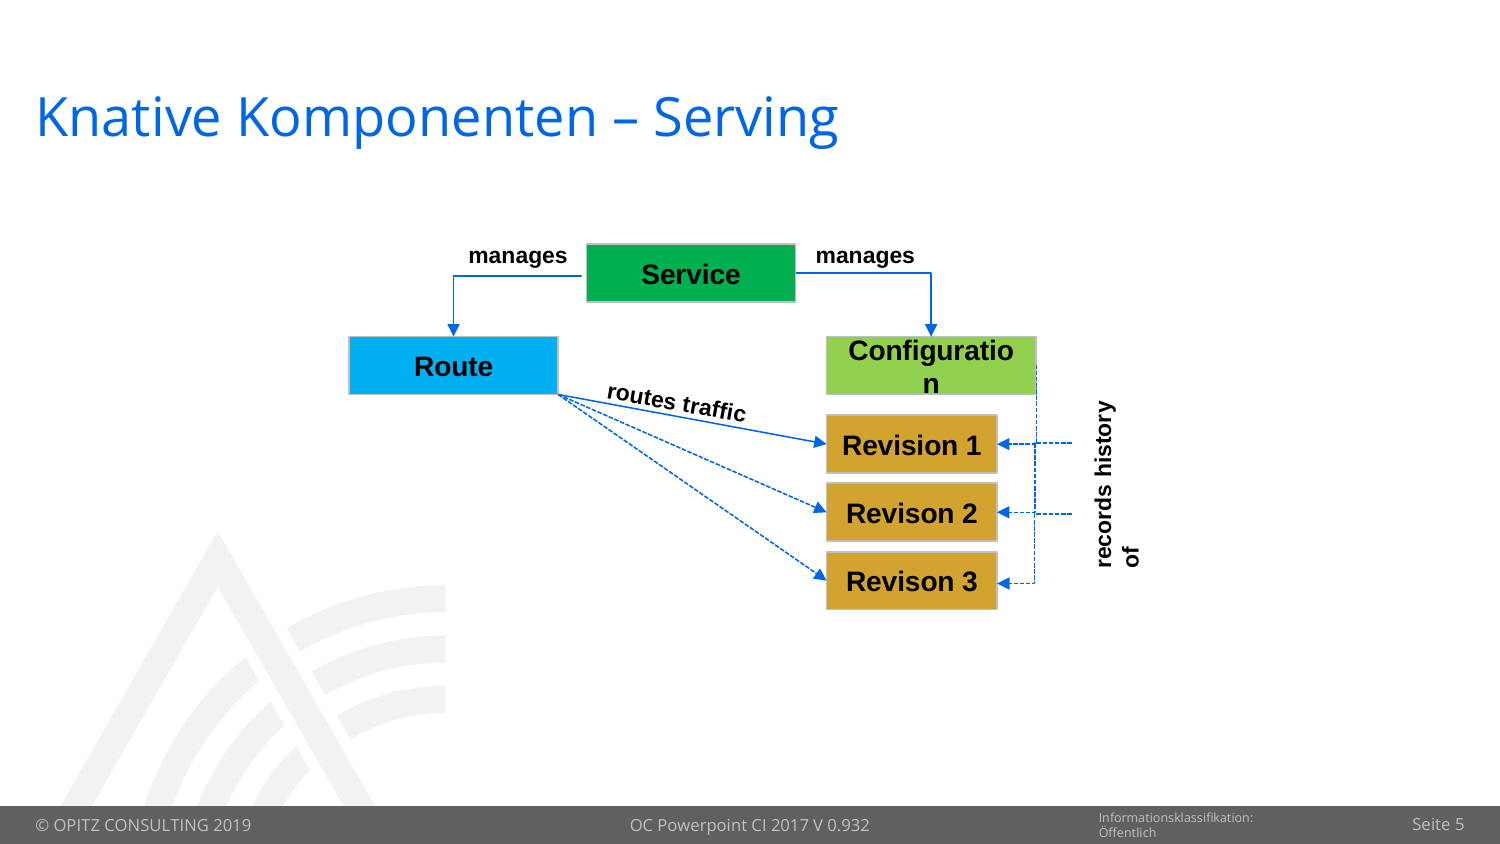

# Knative Komponenten – Serving

manages
manages
Service
Route
Configuration
records history of
routes traffic
Revision 1
Revison 2
Revison 3
OC Powerpoint CI 2017 V 0.932
Seite 5